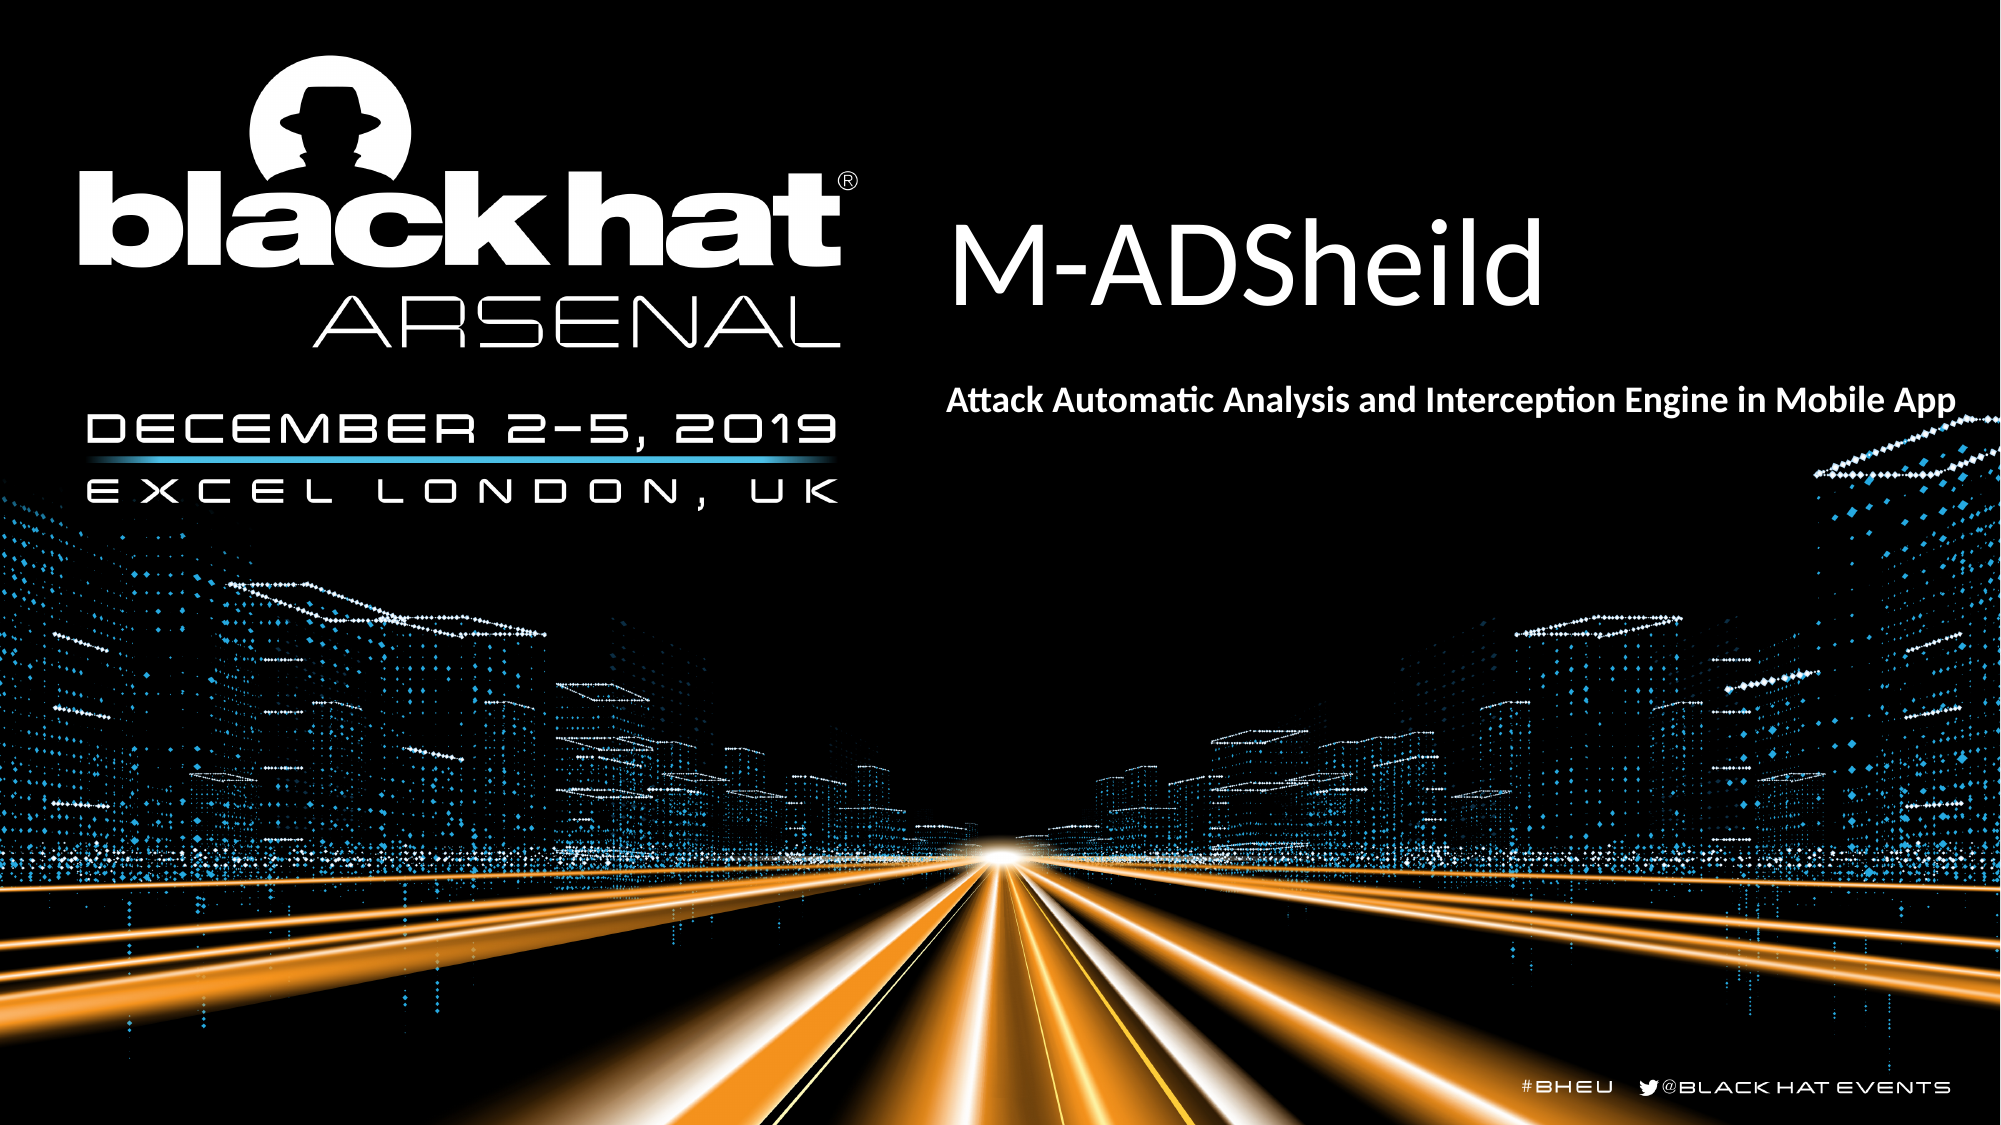

M-ADSheild

Attack Automatic Analysis and Interception Engine in Mobile App